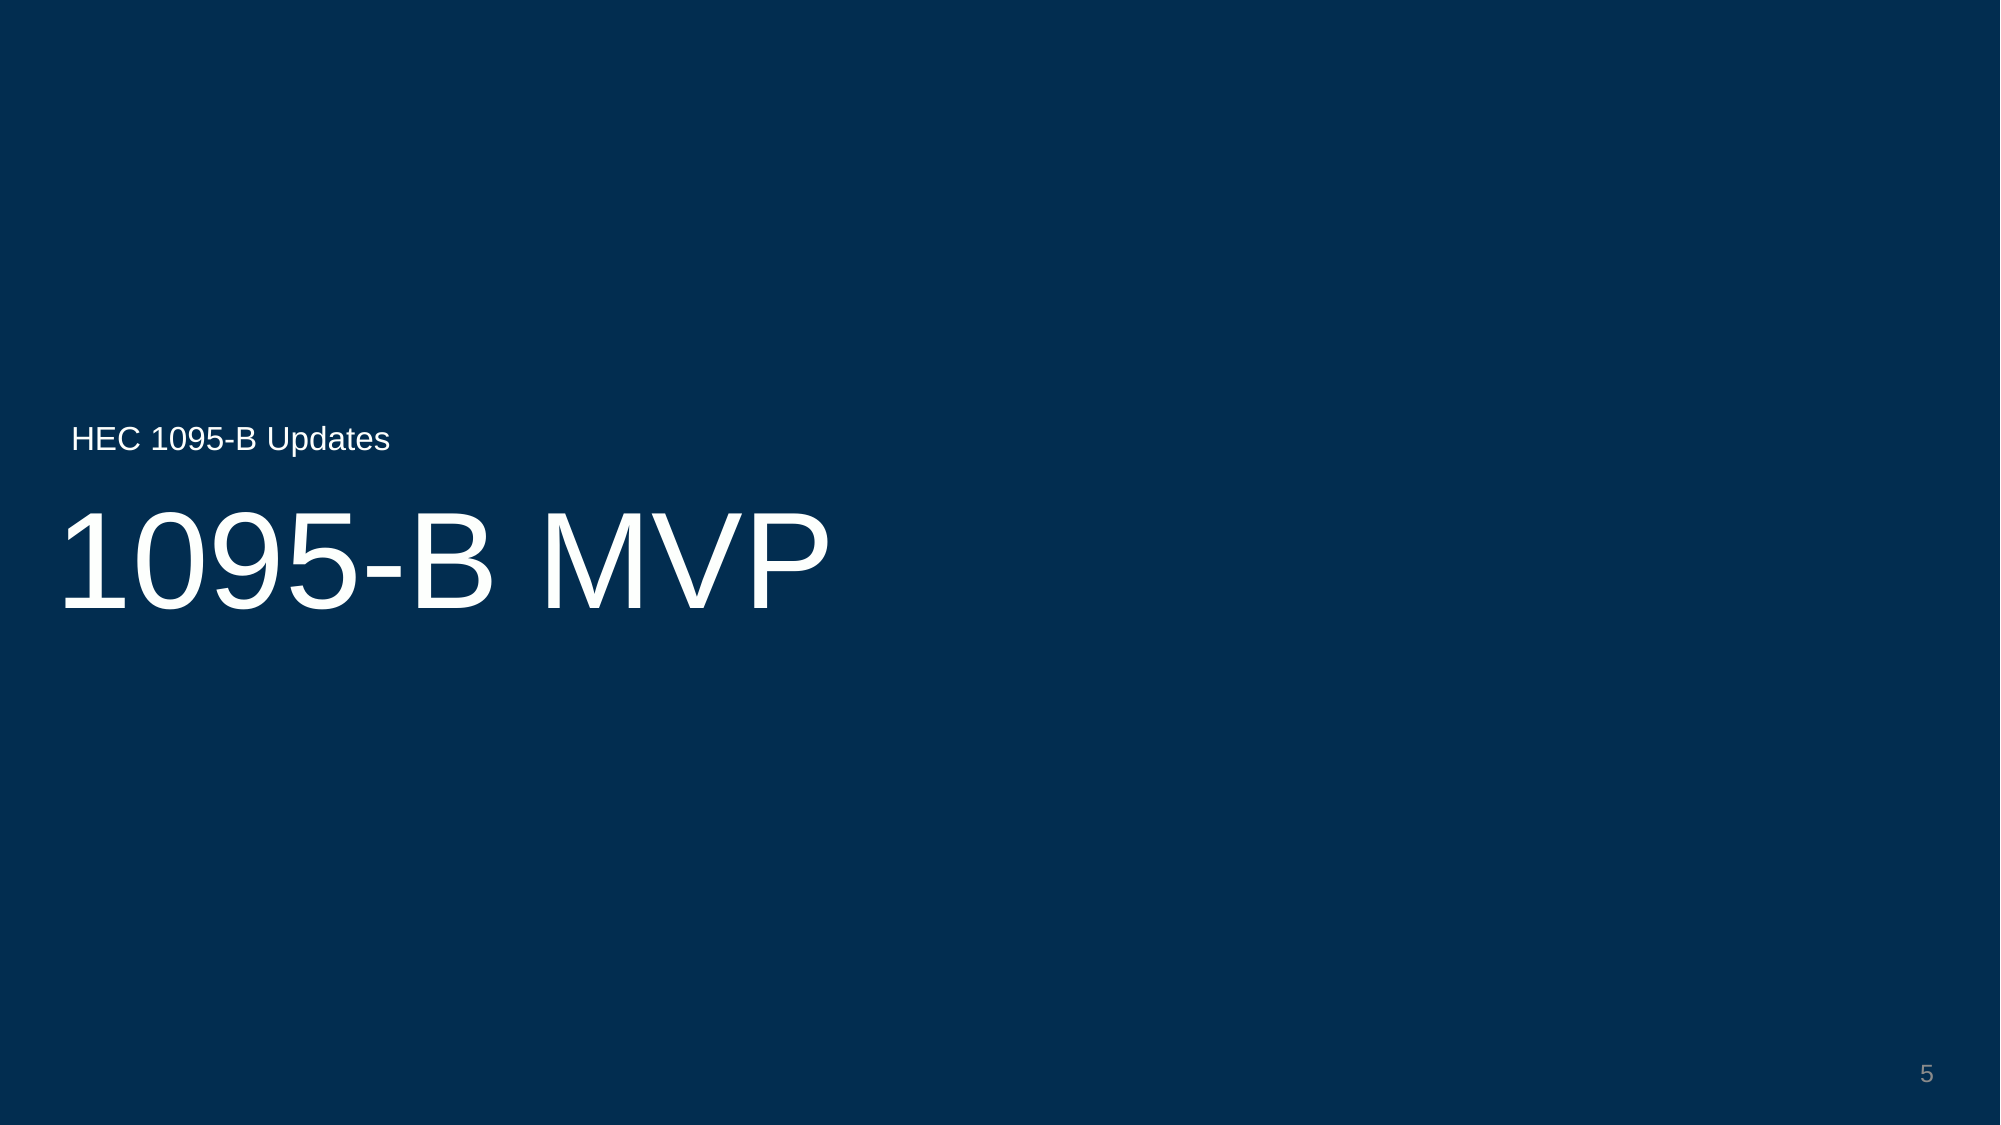

HEC 1095-B Updates
# 1095-B MVP
5